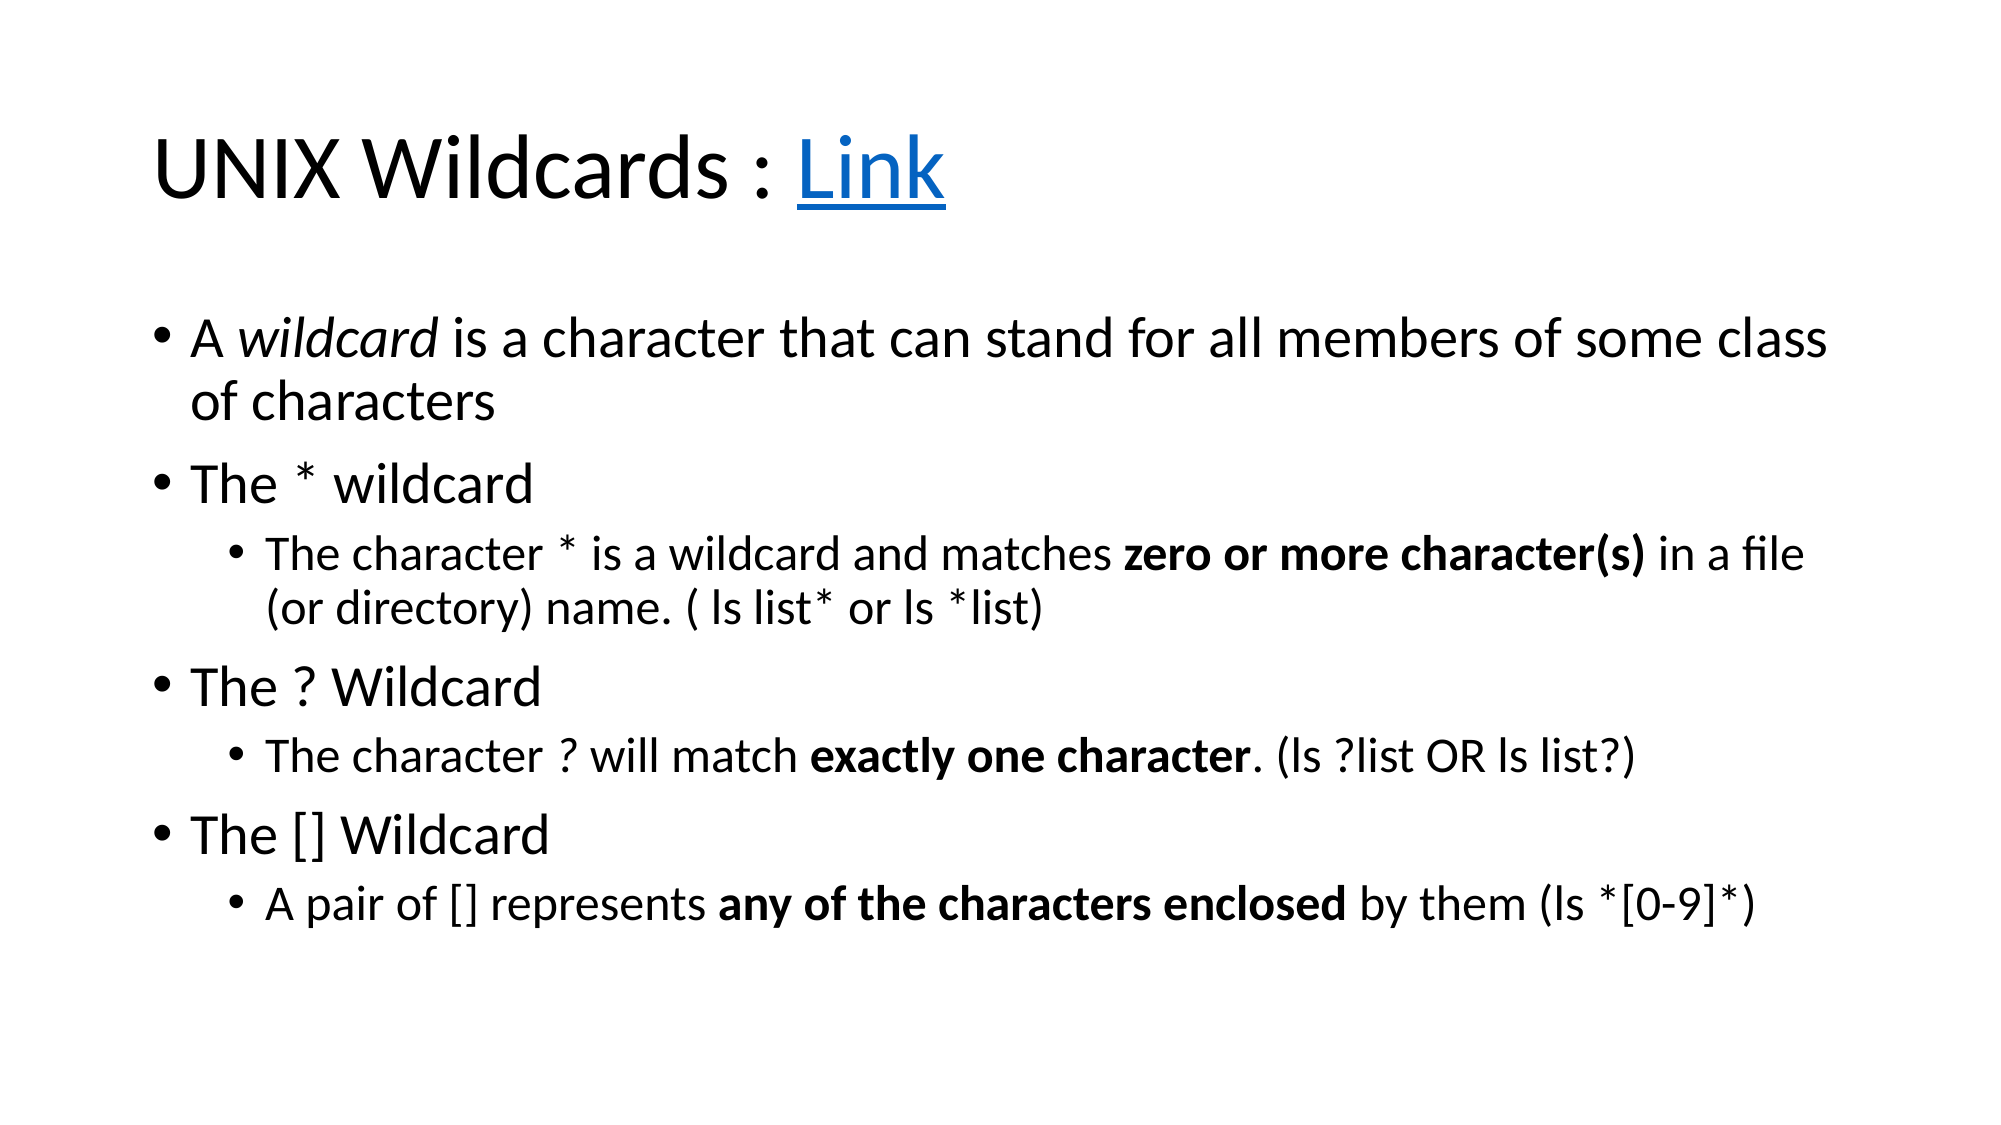

# UNIX Wildcards : Link
A wildcard is a character that can stand for all members of some class of characters
The * wildcard
The character * is a wildcard and matches zero or more character(s) in a file (or directory) name. ( ls list* or ls *list)
The ? Wildcard
The character ? will match exactly one character. (ls ?list OR ls list?)
The [] Wildcard
A pair of [] represents any of the characters enclosed by them (ls *[0-9]*)